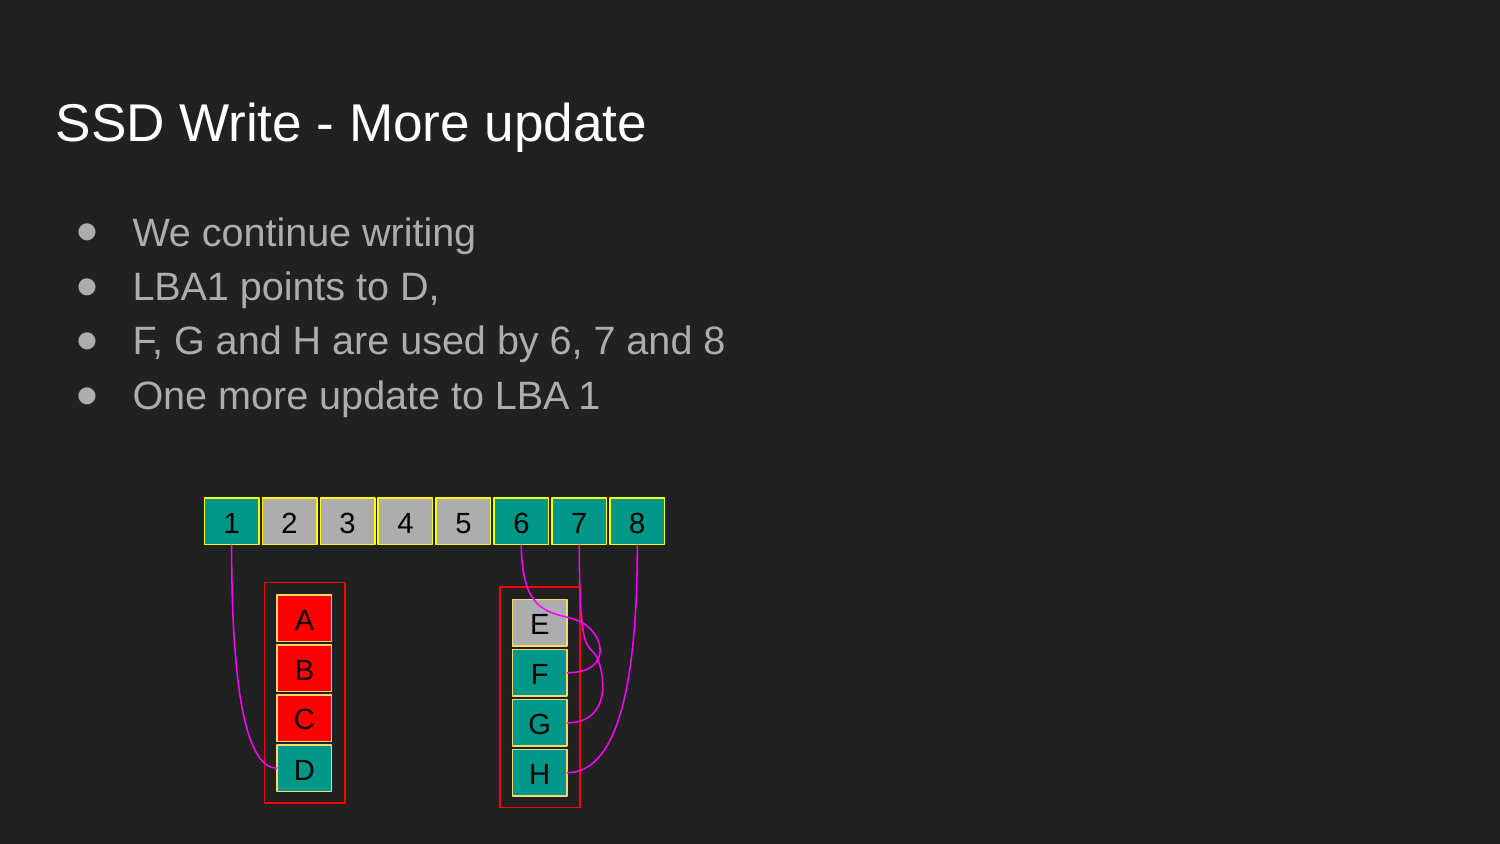

# SSD Write - More update
We continue writing
LBA1 points to D,
F, G and H are used by 6, 7 and 8
One more update to LBA 1
1
2
3
4
5
6
7
8

A
E
B
F
C
G
D
H